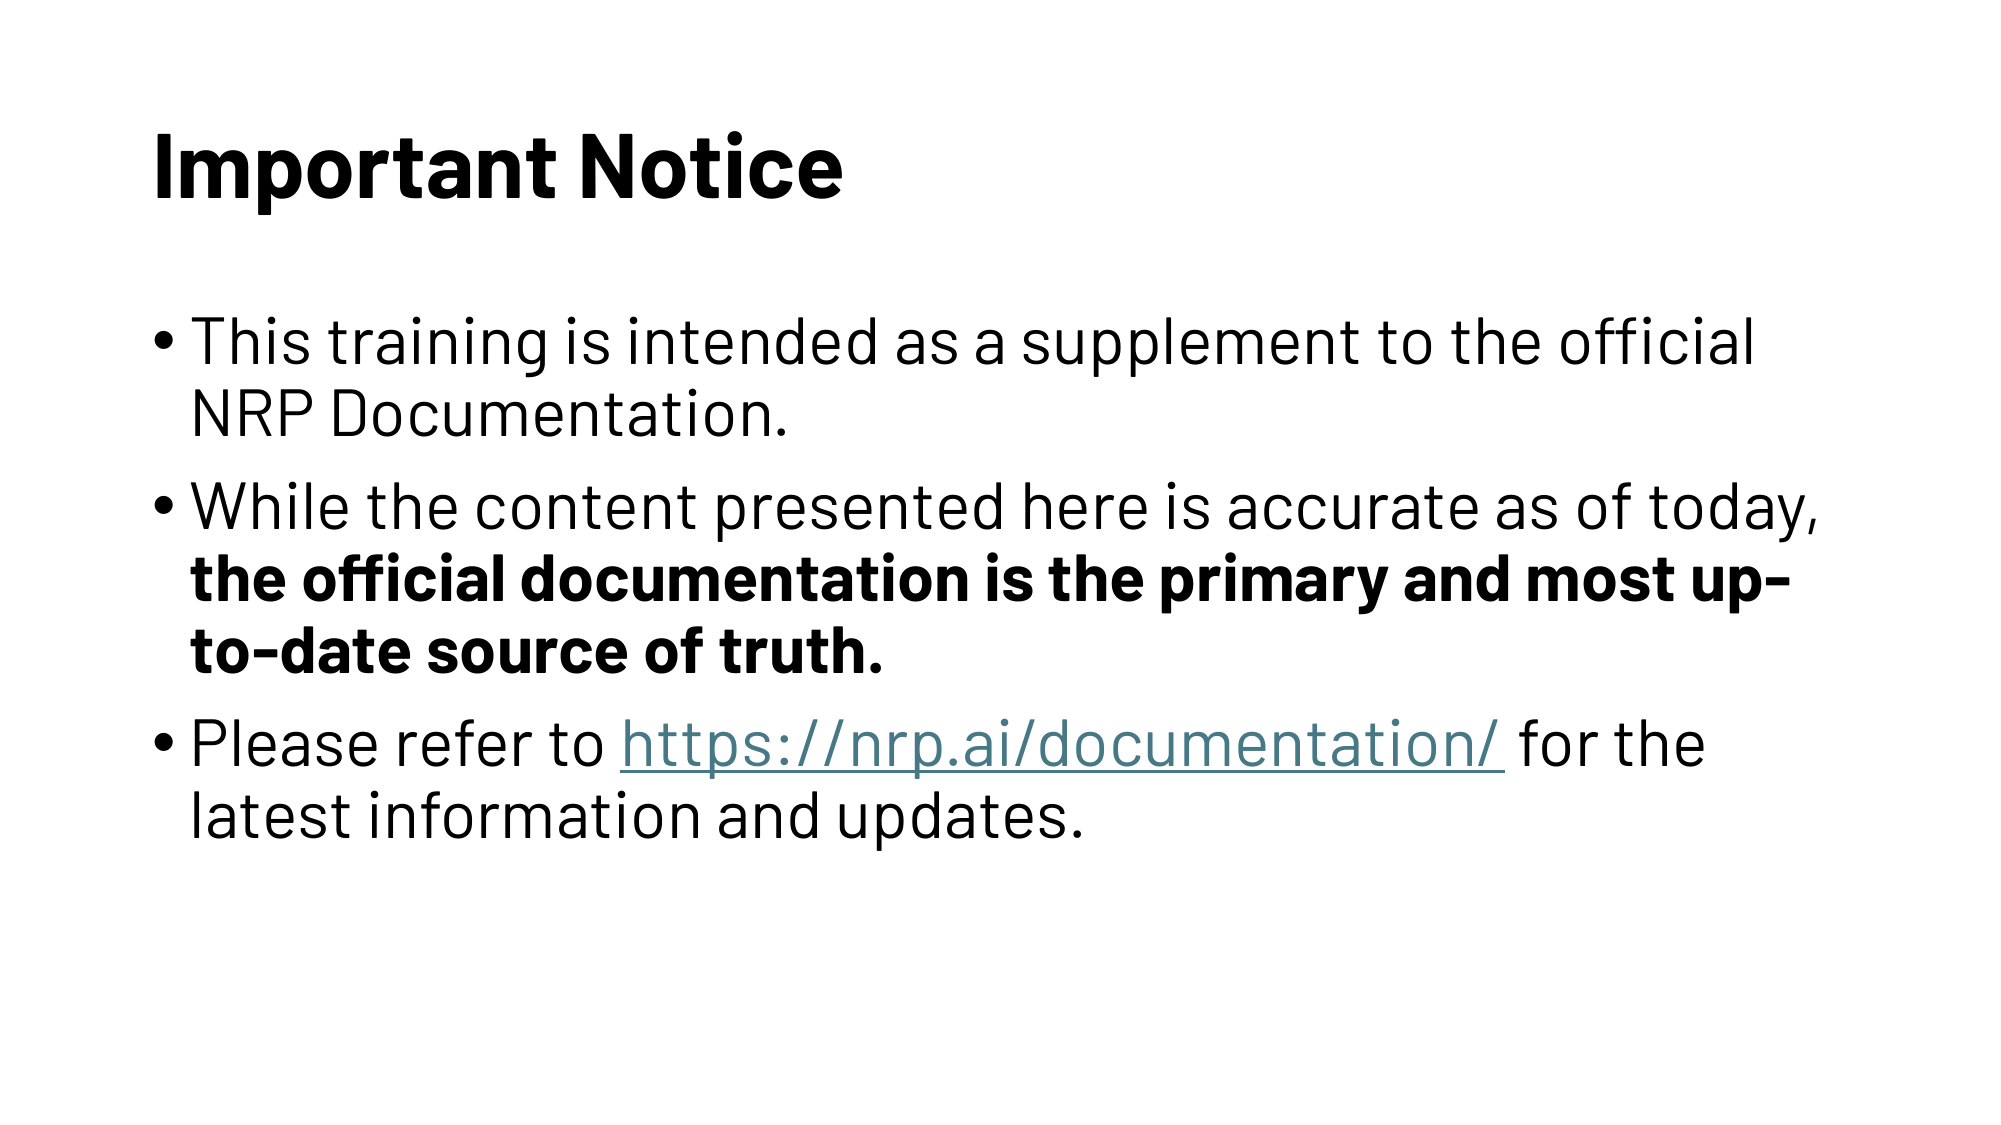

# Important Notice
This training is intended as a supplement to the official NRP Documentation.
While the content presented here is accurate as of today, the official documentation is the primary and most up-to-date source of truth.
Please refer to https://nrp.ai/documentation/ for the latest information and updates.